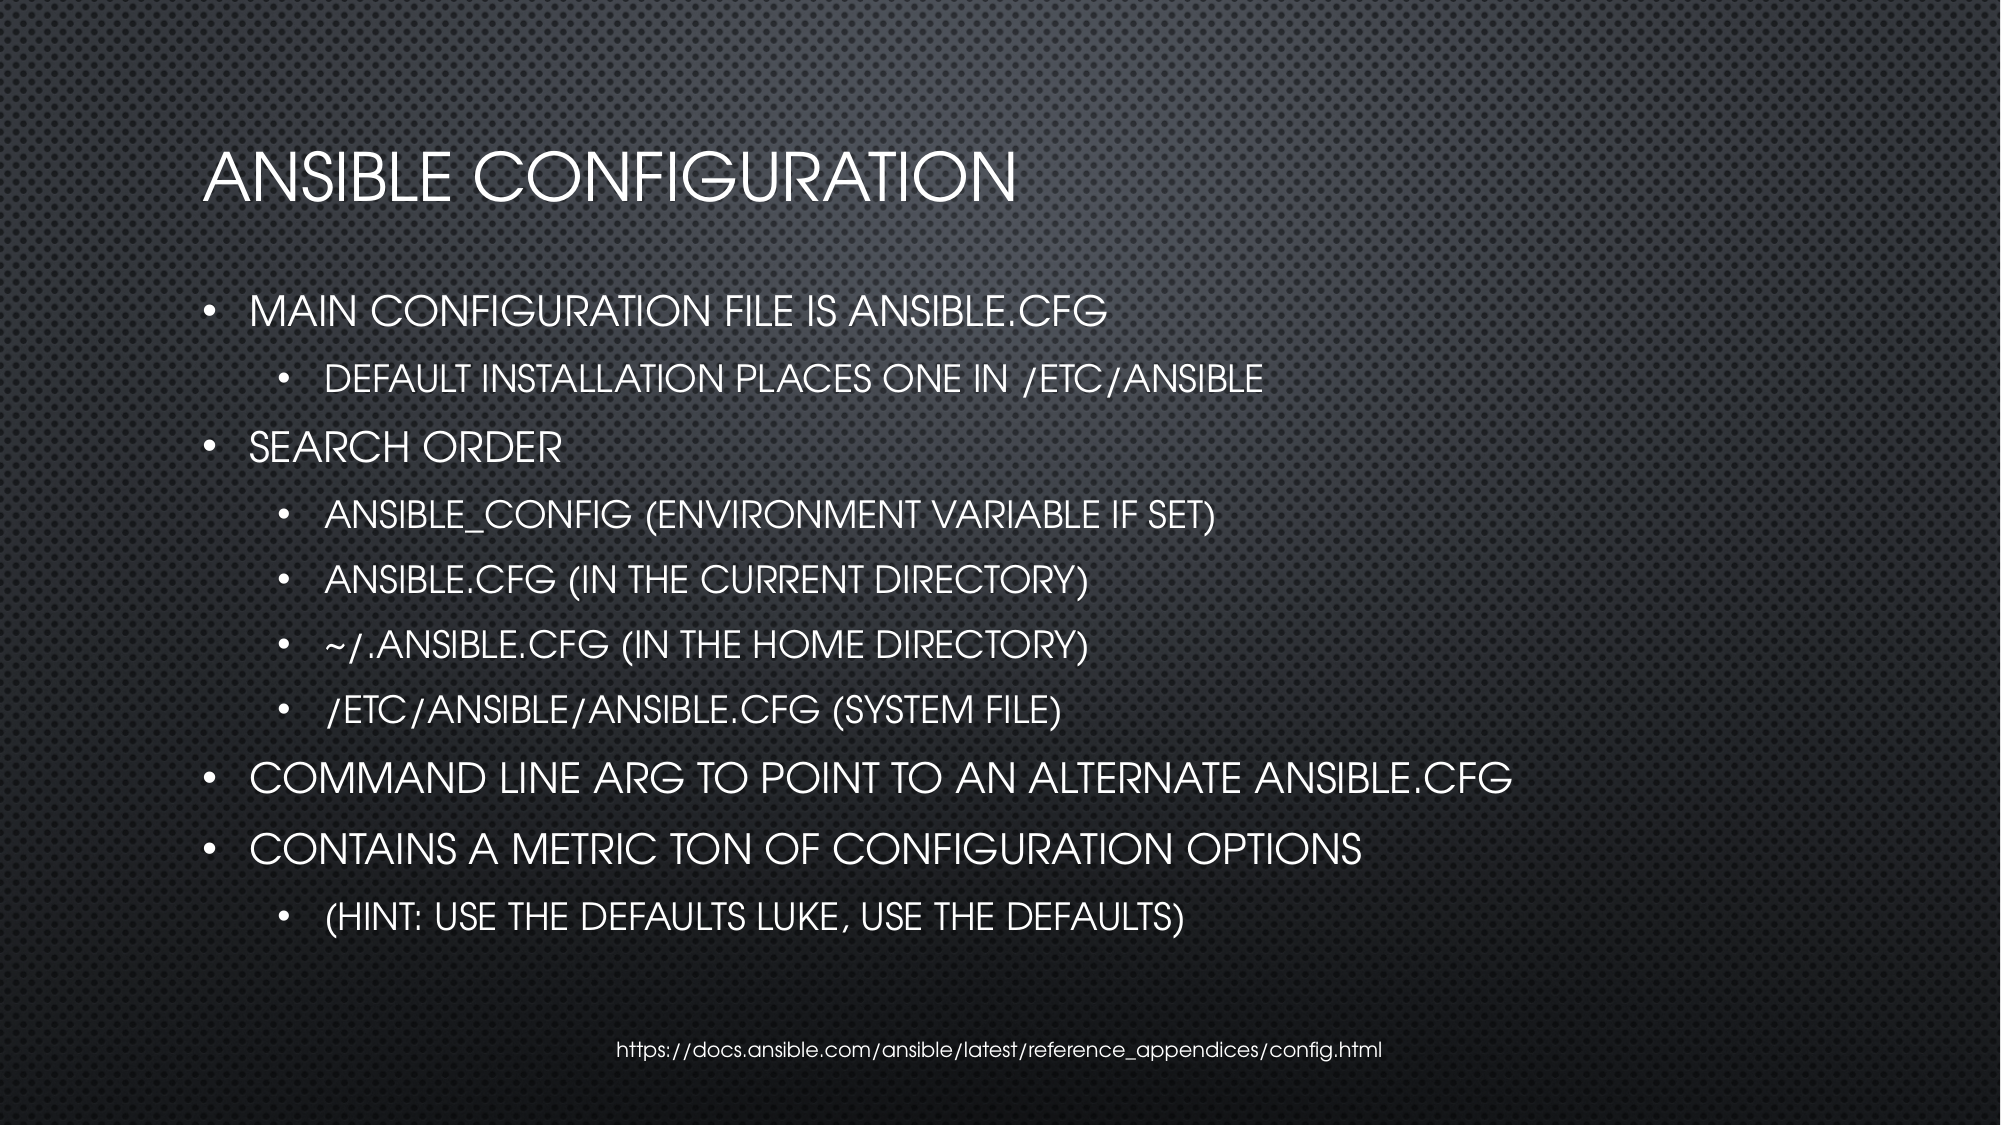

# Ansible Configuration
Main configuration file is ansible.cfg
Default installation places one in /etc/ansible
Search order
ANSIBLE_CONFIG (environment variable if set)
ansible.cfg (in the current directory)
~/.ansible.cfg (in the home directory)
/etc/ansible/ansible.cfg (system file)
Command line arg to point to an alternate ansible.cfg
Contains a metric ton of configuration options
(Hint: use the defaults Luke, use the defaults)
https://docs.ansible.com/ansible/latest/reference_appendices/config.html